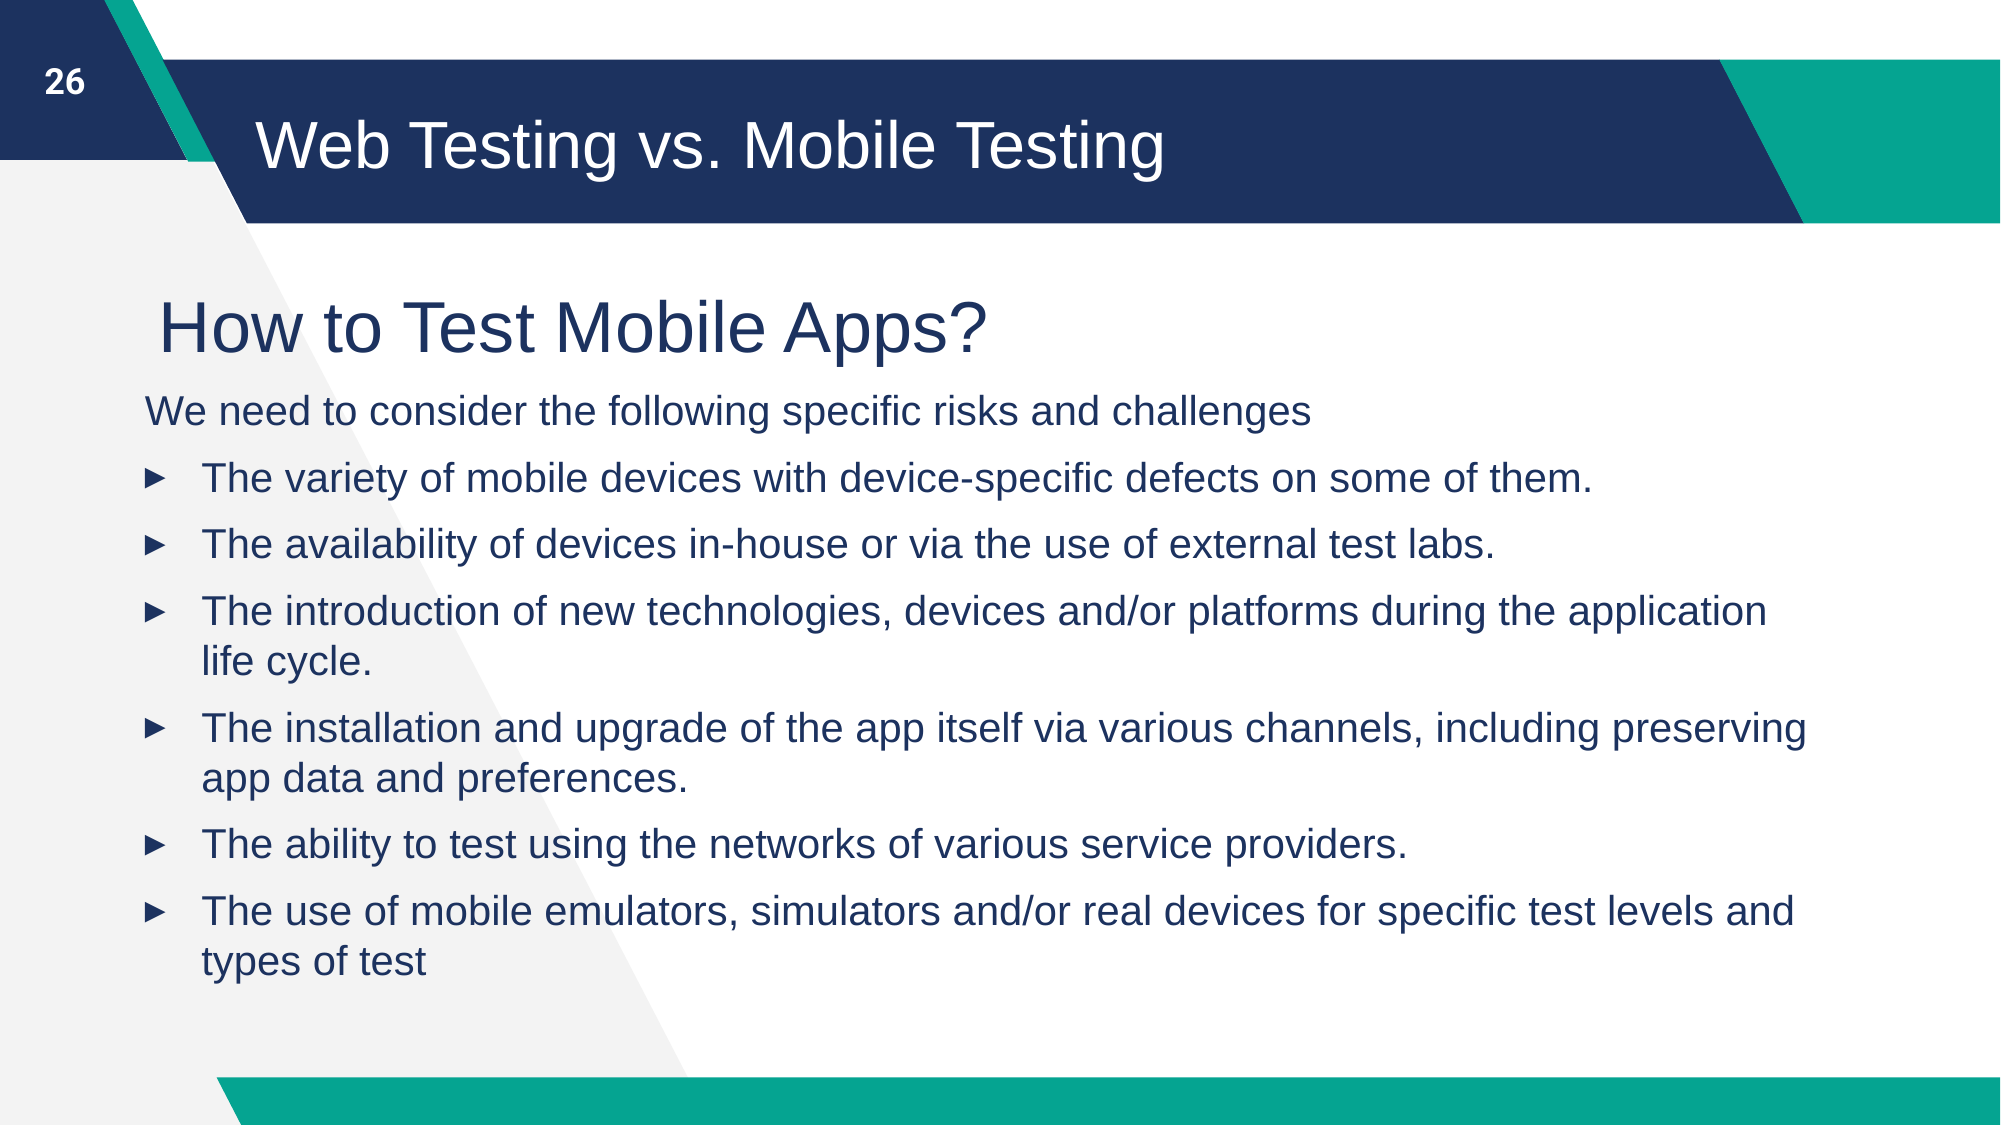

26
# Web Testing vs. Mobile Testing
How to Test Mobile Apps?
We need to consider the following specific risks and challenges
The variety of mobile devices with device-specific defects on some of them.
The availability of devices in-house or via the use of external test labs.
The introduction of new technologies, devices and/or platforms during the application life cycle.
The installation and upgrade of the app itself via various channels, including preserving app data and preferences.
The ability to test using the networks of various service providers.
The use of mobile emulators, simulators and/or real devices for specific test levels and types of test